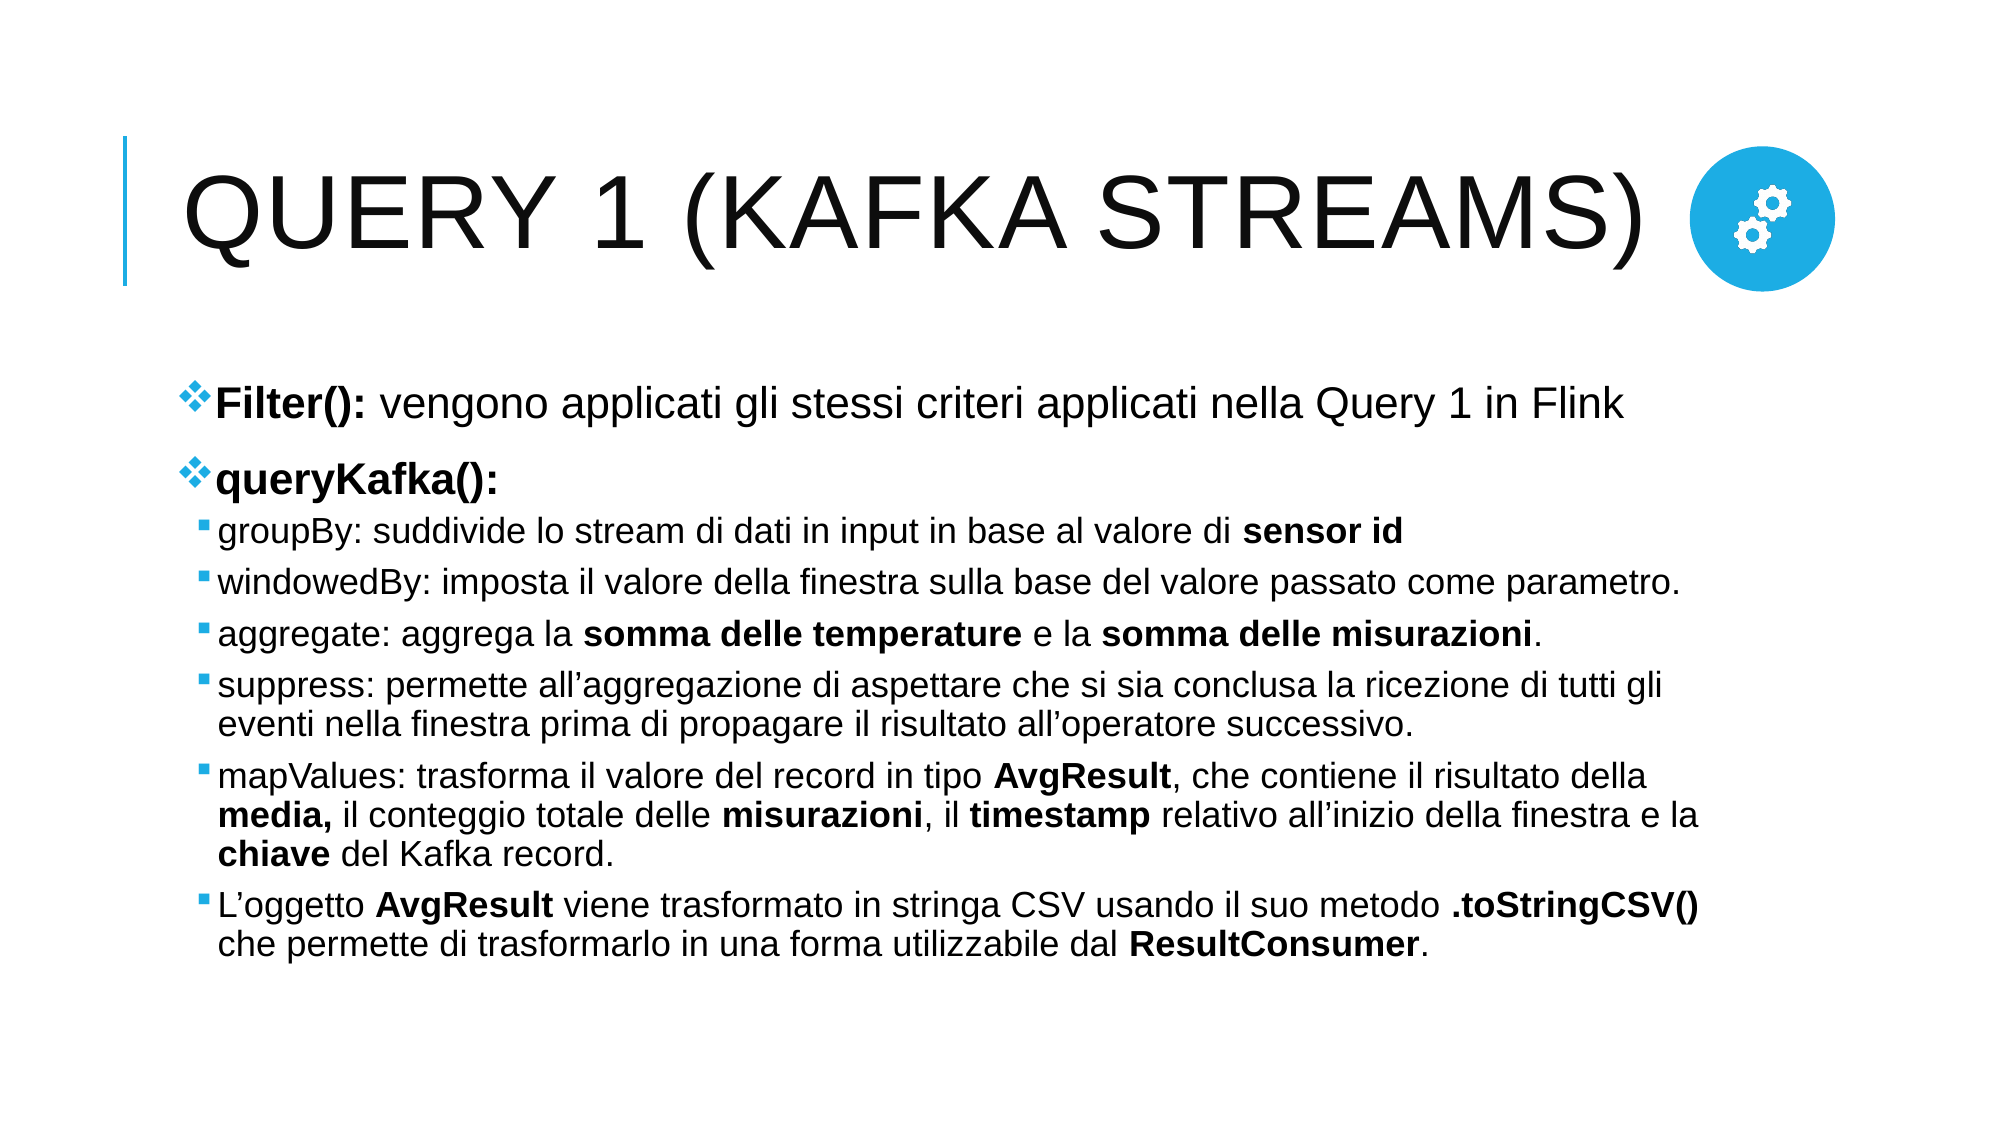

# Query 1 (kafka streams)

Filter(): vengono applicati gli stessi criteri applicati nella Query 1 in Flink
queryKafka():
groupBy: suddivide lo stream di dati in input in base al valore di sensor id
windowedBy: imposta il valore della finestra sulla base del valore passato come parametro.
aggregate: aggrega la somma delle temperature e la somma delle misurazioni.
suppress: permette all’aggregazione di aspettare che si sia conclusa la ricezione di tutti gli eventi nella finestra prima di propagare il risultato all’operatore successivo.
mapValues: trasforma il valore del record in tipo AvgResult, che contiene il risultato della media, il conteggio totale delle misurazioni, il timestamp relativo all’inizio della finestra e la chiave del Kafka record.
L’oggetto AvgResult viene trasformato in stringa CSV usando il suo metodo .toStringCSV() che permette di trasformarlo in una forma utilizzabile dal ResultConsumer.